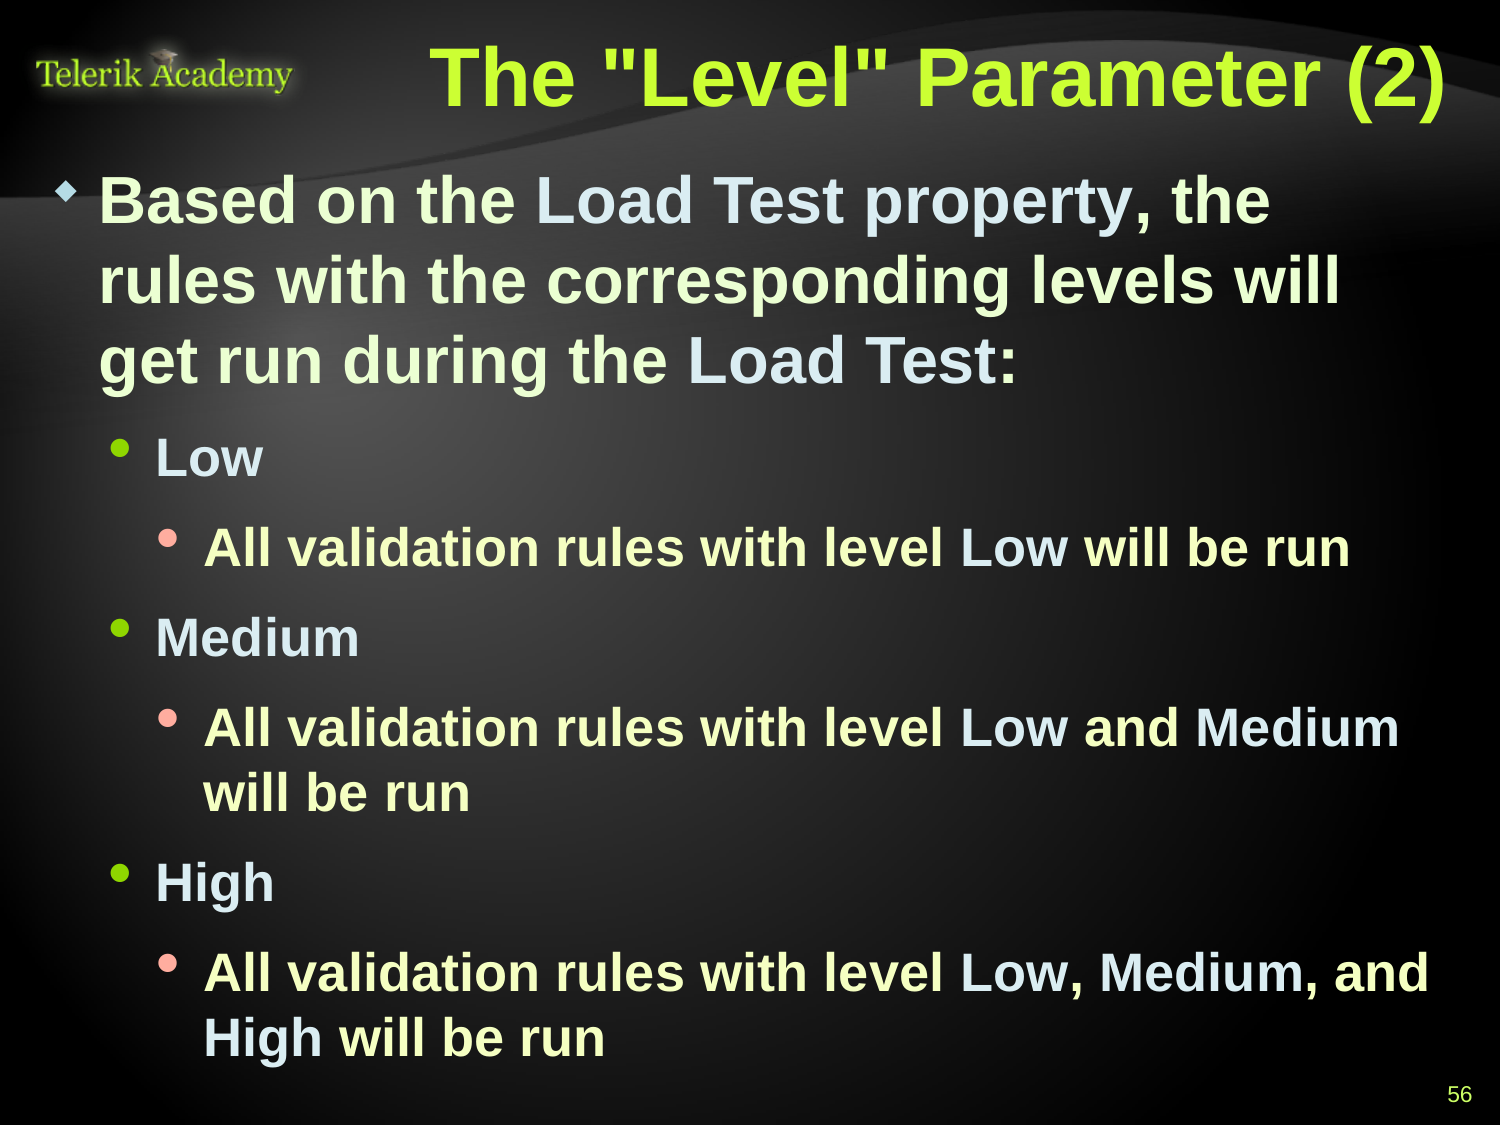

# The "Level" Parameter (2)
Based on the Load Test property, the rules with the corresponding levels will get run during the Load Test:
Low
All validation rules with level Low will be run
Medium
All validation rules with level Low and Medium will be run
High
All validation rules with level Low, Medium, and High will be run

56